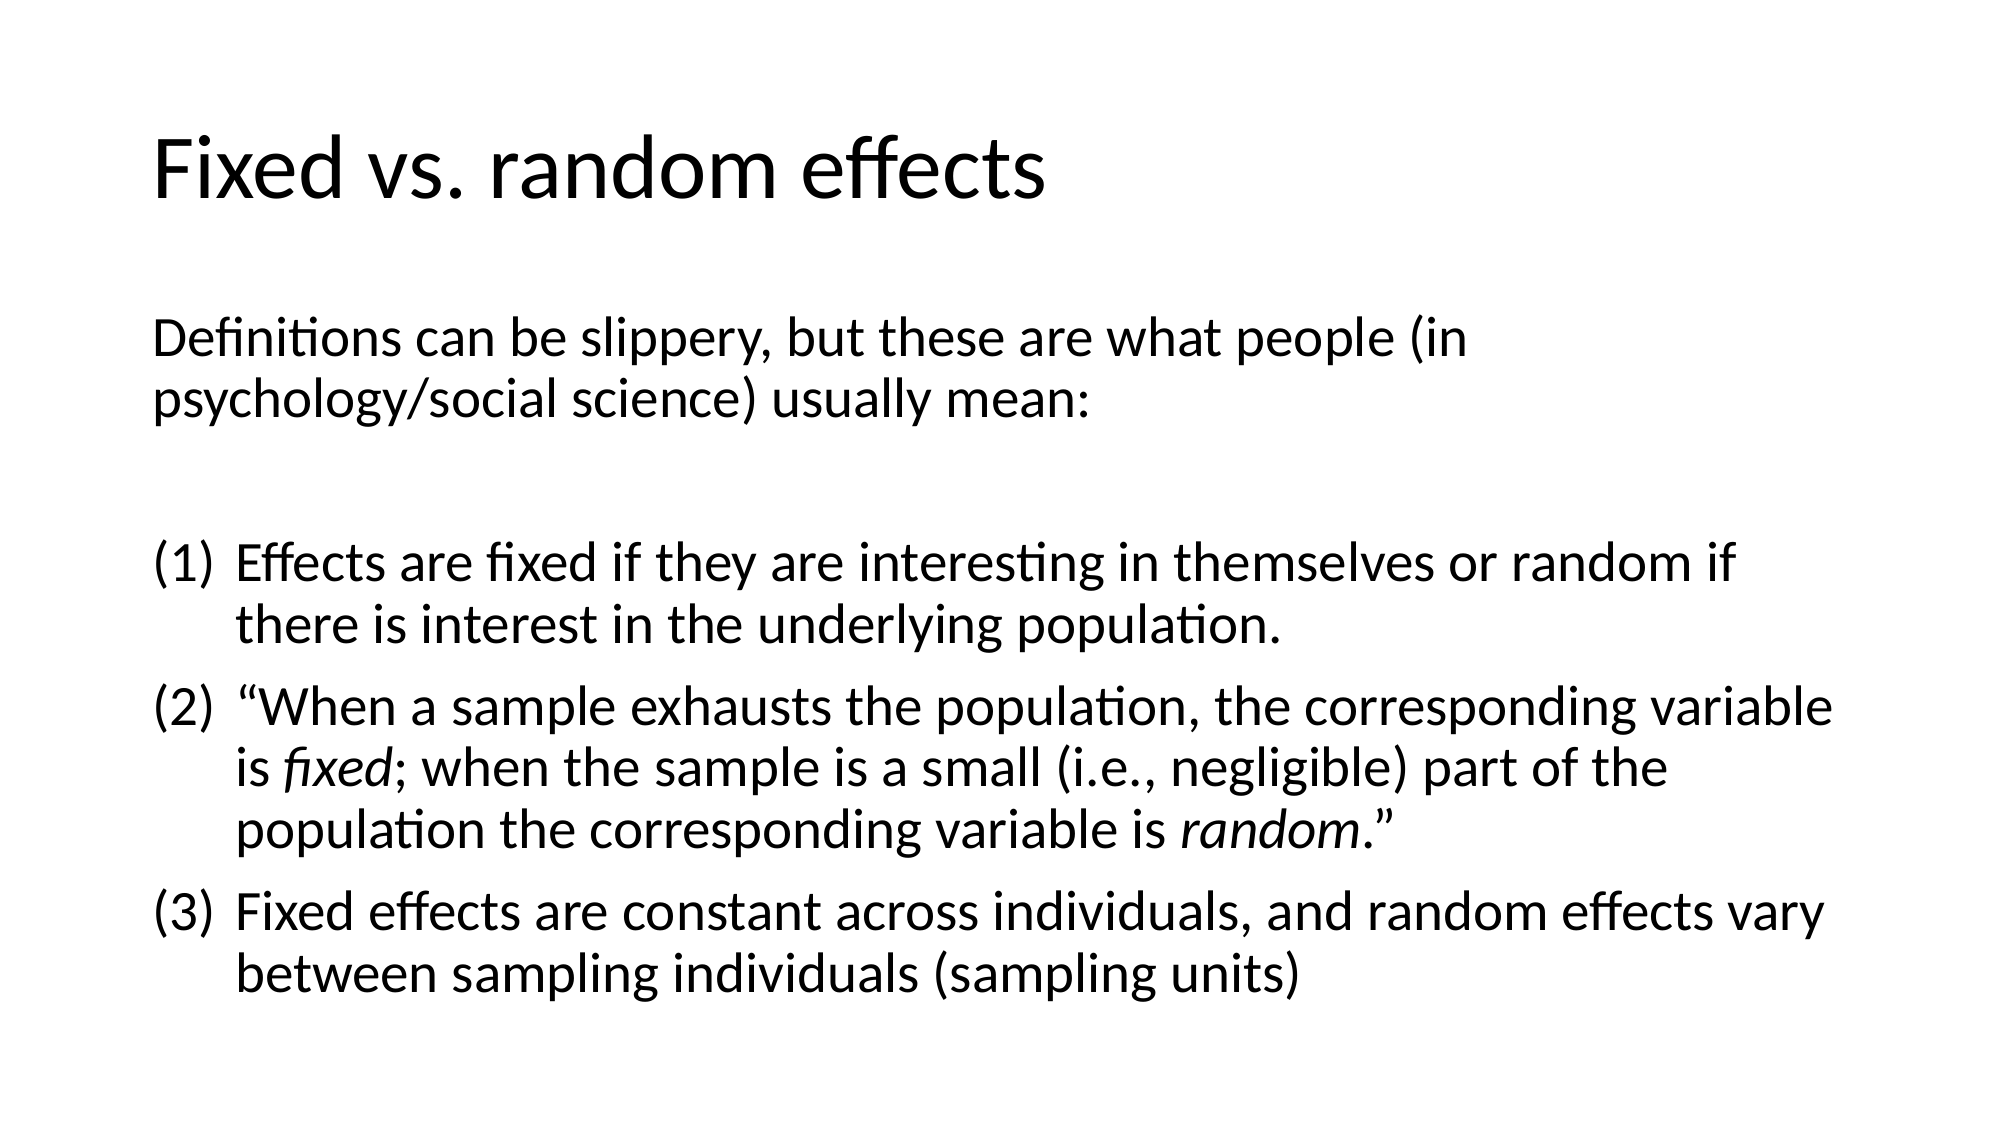

# Fixed vs. random effects
Definitions can be slippery, but these are what people (in psychology/social science) usually mean:

Effects are fixed if they are interesting in themselves or random if there is interest in the underlying population.
“When a sample exhausts the population, the corresponding variable is fixed; when the sample is a small (i.e., negligible) part of the population the corresponding variable is random.”
Fixed effects are constant across individuals, and random effects vary between sampling individuals (sampling units)